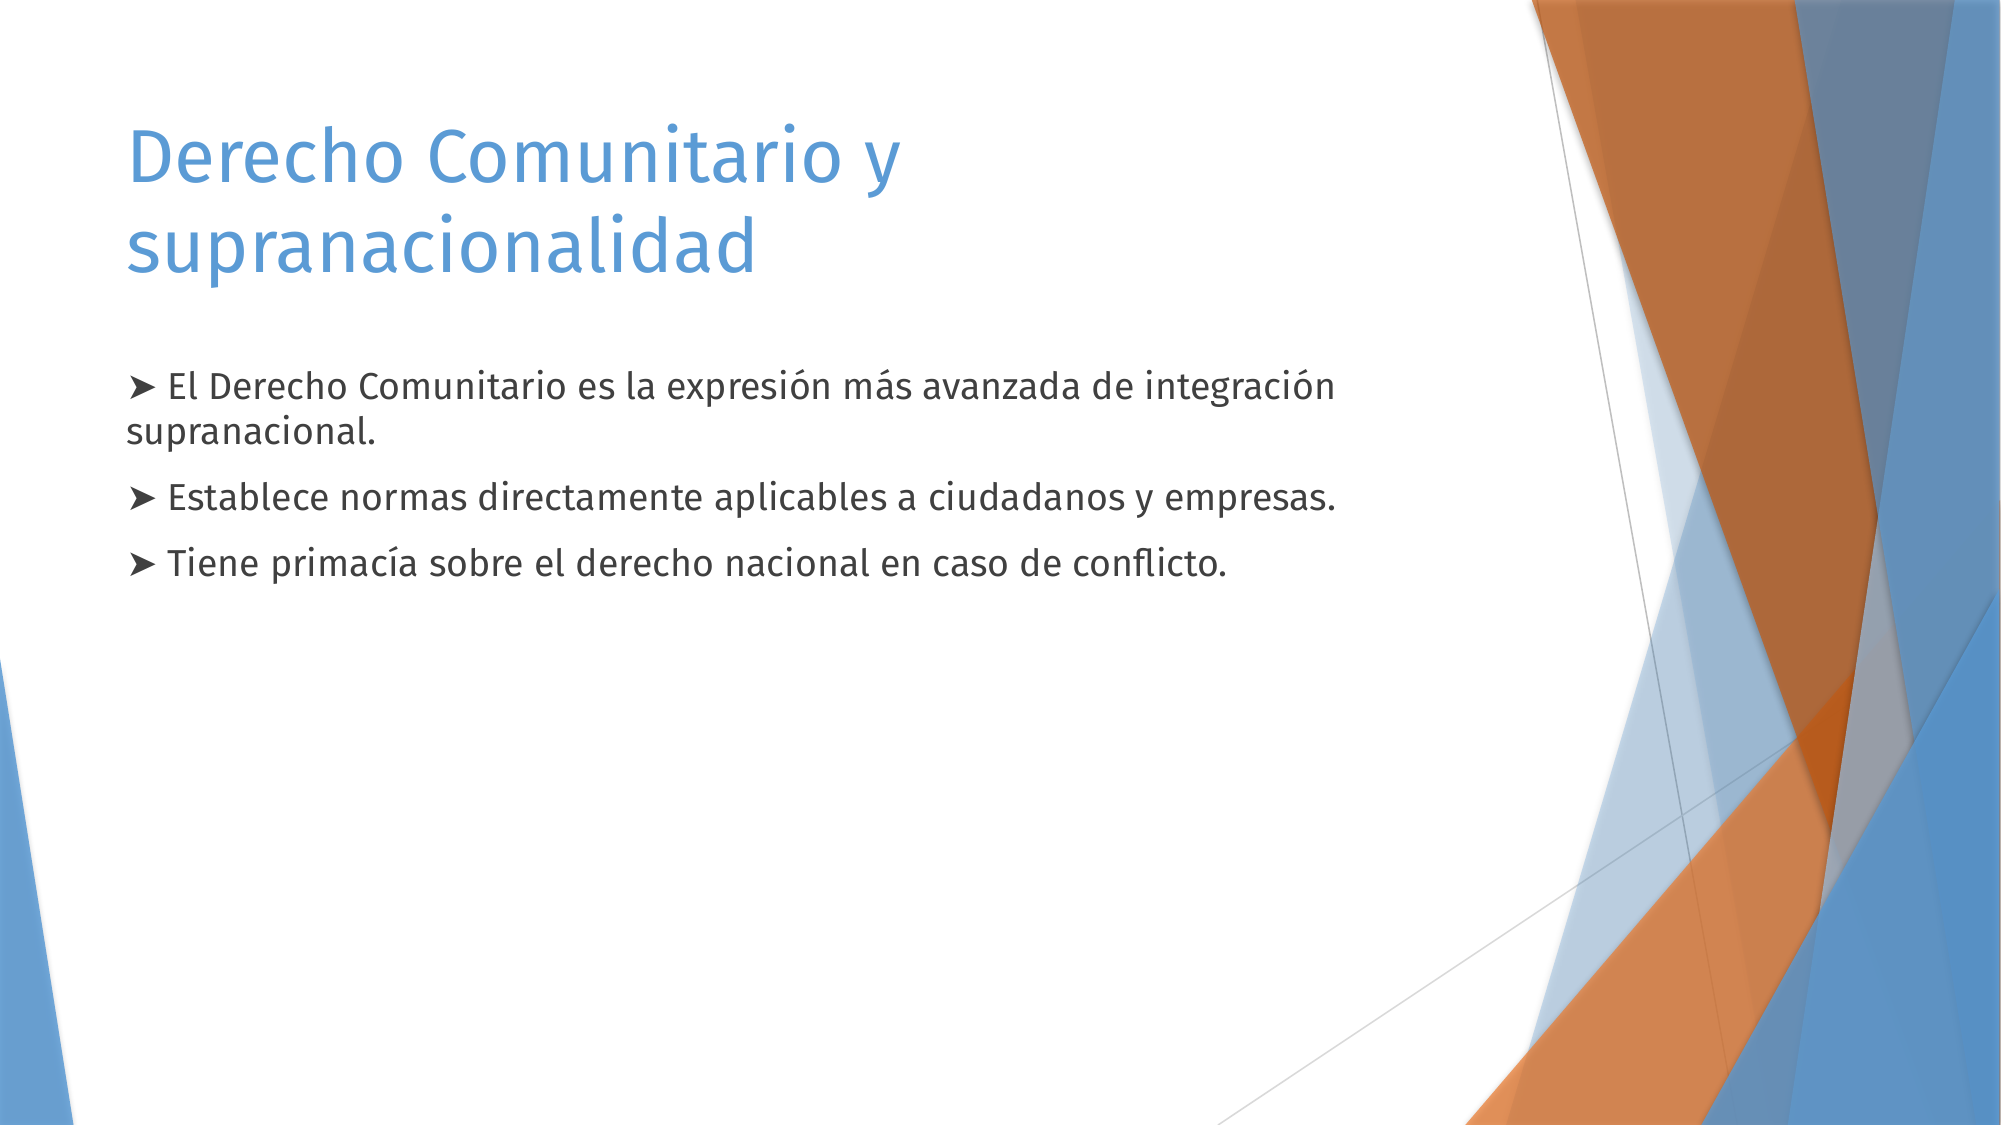

# Derecho Comunitario y supranacionalidad
➤ El Derecho Comunitario es la expresión más avanzada de integración supranacional.
➤ Establece normas directamente aplicables a ciudadanos y empresas.
➤ Tiene primacía sobre el derecho nacional en caso de conflicto.